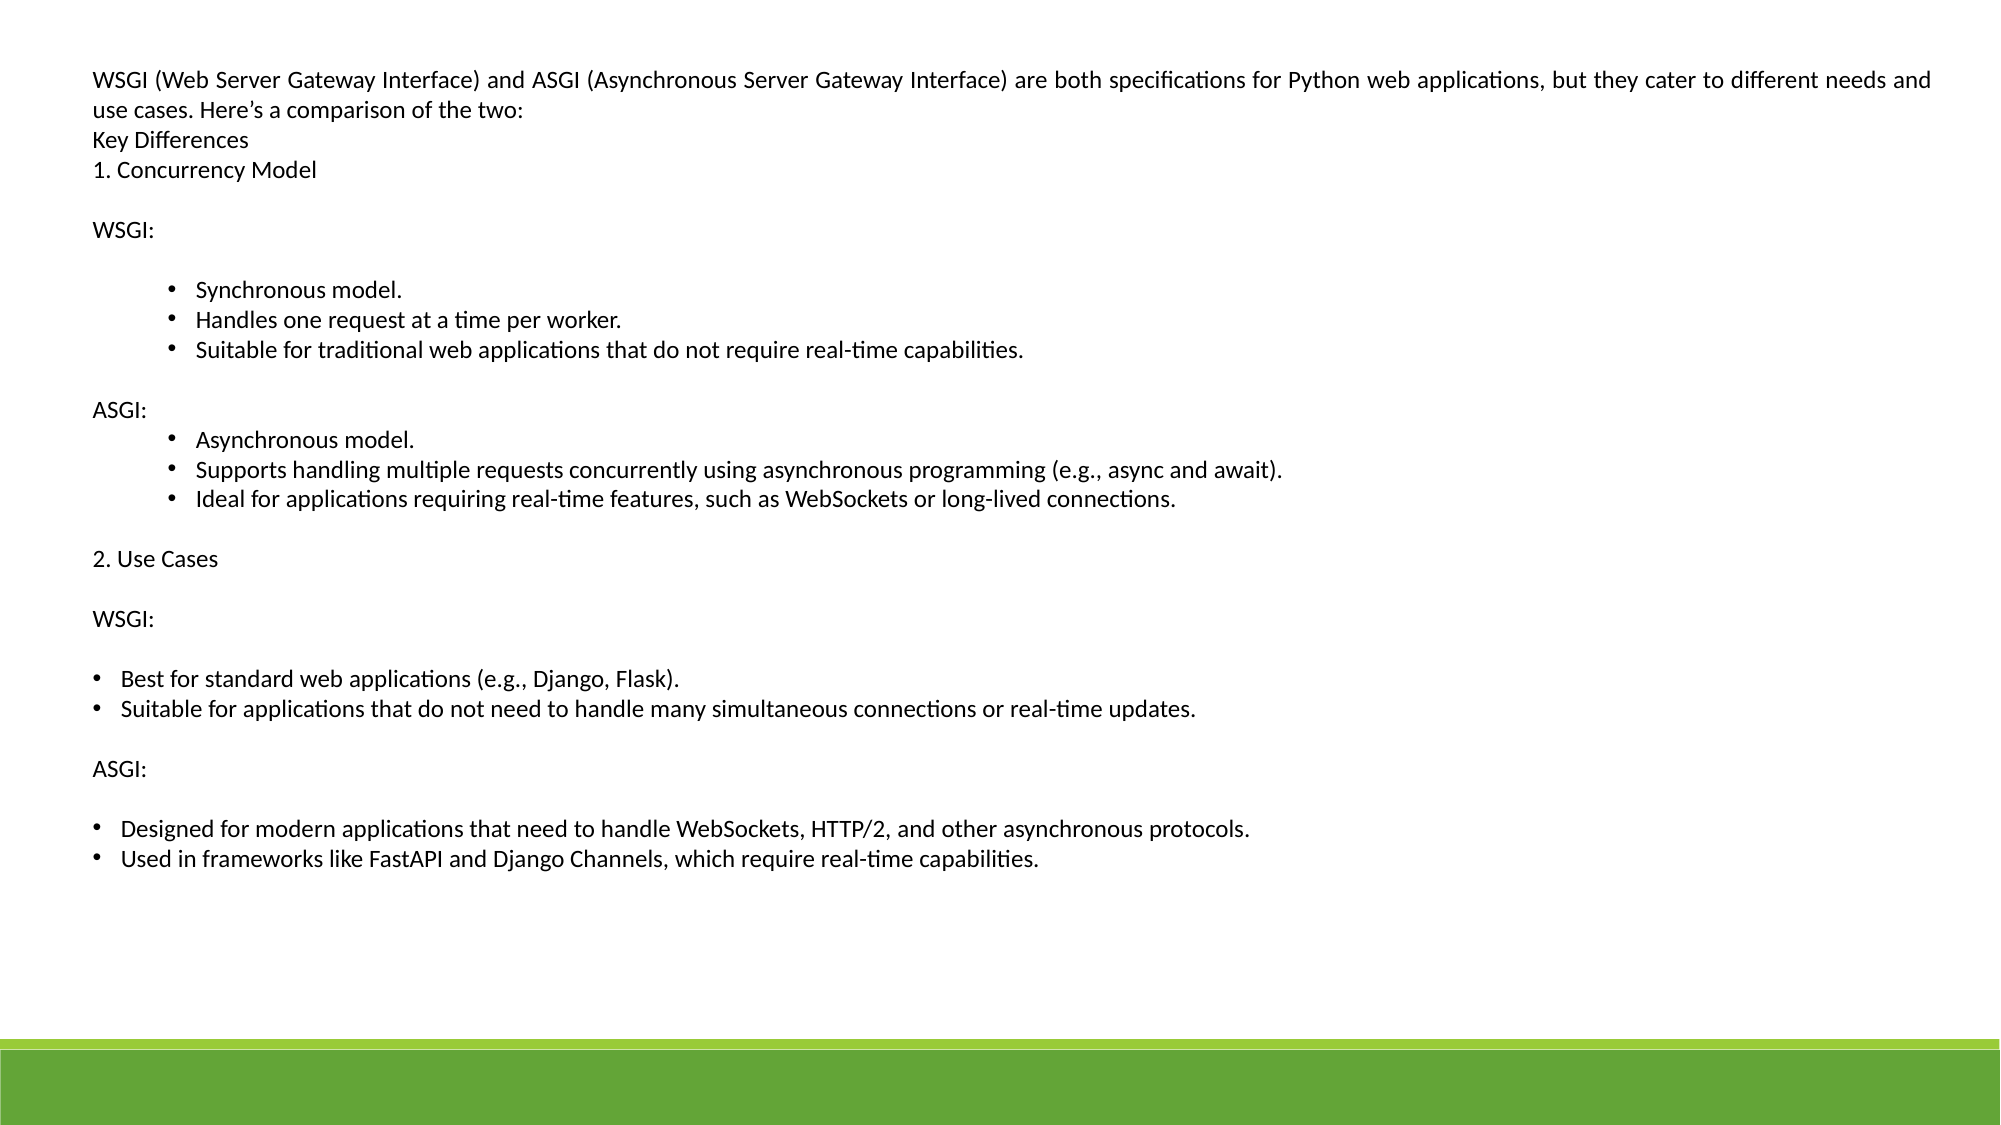

WSGI (Web Server Gateway Interface) and ASGI (Asynchronous Server Gateway Interface) are both specifications for Python web applications, but they cater to different needs and use cases. Here’s a comparison of the two:
Key Differences
1. Concurrency Model

WSGI:

Synchronous model.
Handles one request at a time per worker.
Suitable for traditional web applications that do not require real-time capabilities.

ASGI:
Asynchronous model.
Supports handling multiple requests concurrently using asynchronous programming (e.g., async and await).
Ideal for applications requiring real-time features, such as WebSockets or long-lived connections.

2. Use Cases

WSGI:

Best for standard web applications (e.g., Django, Flask).
Suitable for applications that do not need to handle many simultaneous connections or real-time updates.

ASGI:

Designed for modern applications that need to handle WebSockets, HTTP/2, and other asynchronous protocols.
Used in frameworks like FastAPI and Django Channels, which require real-time capabilities.